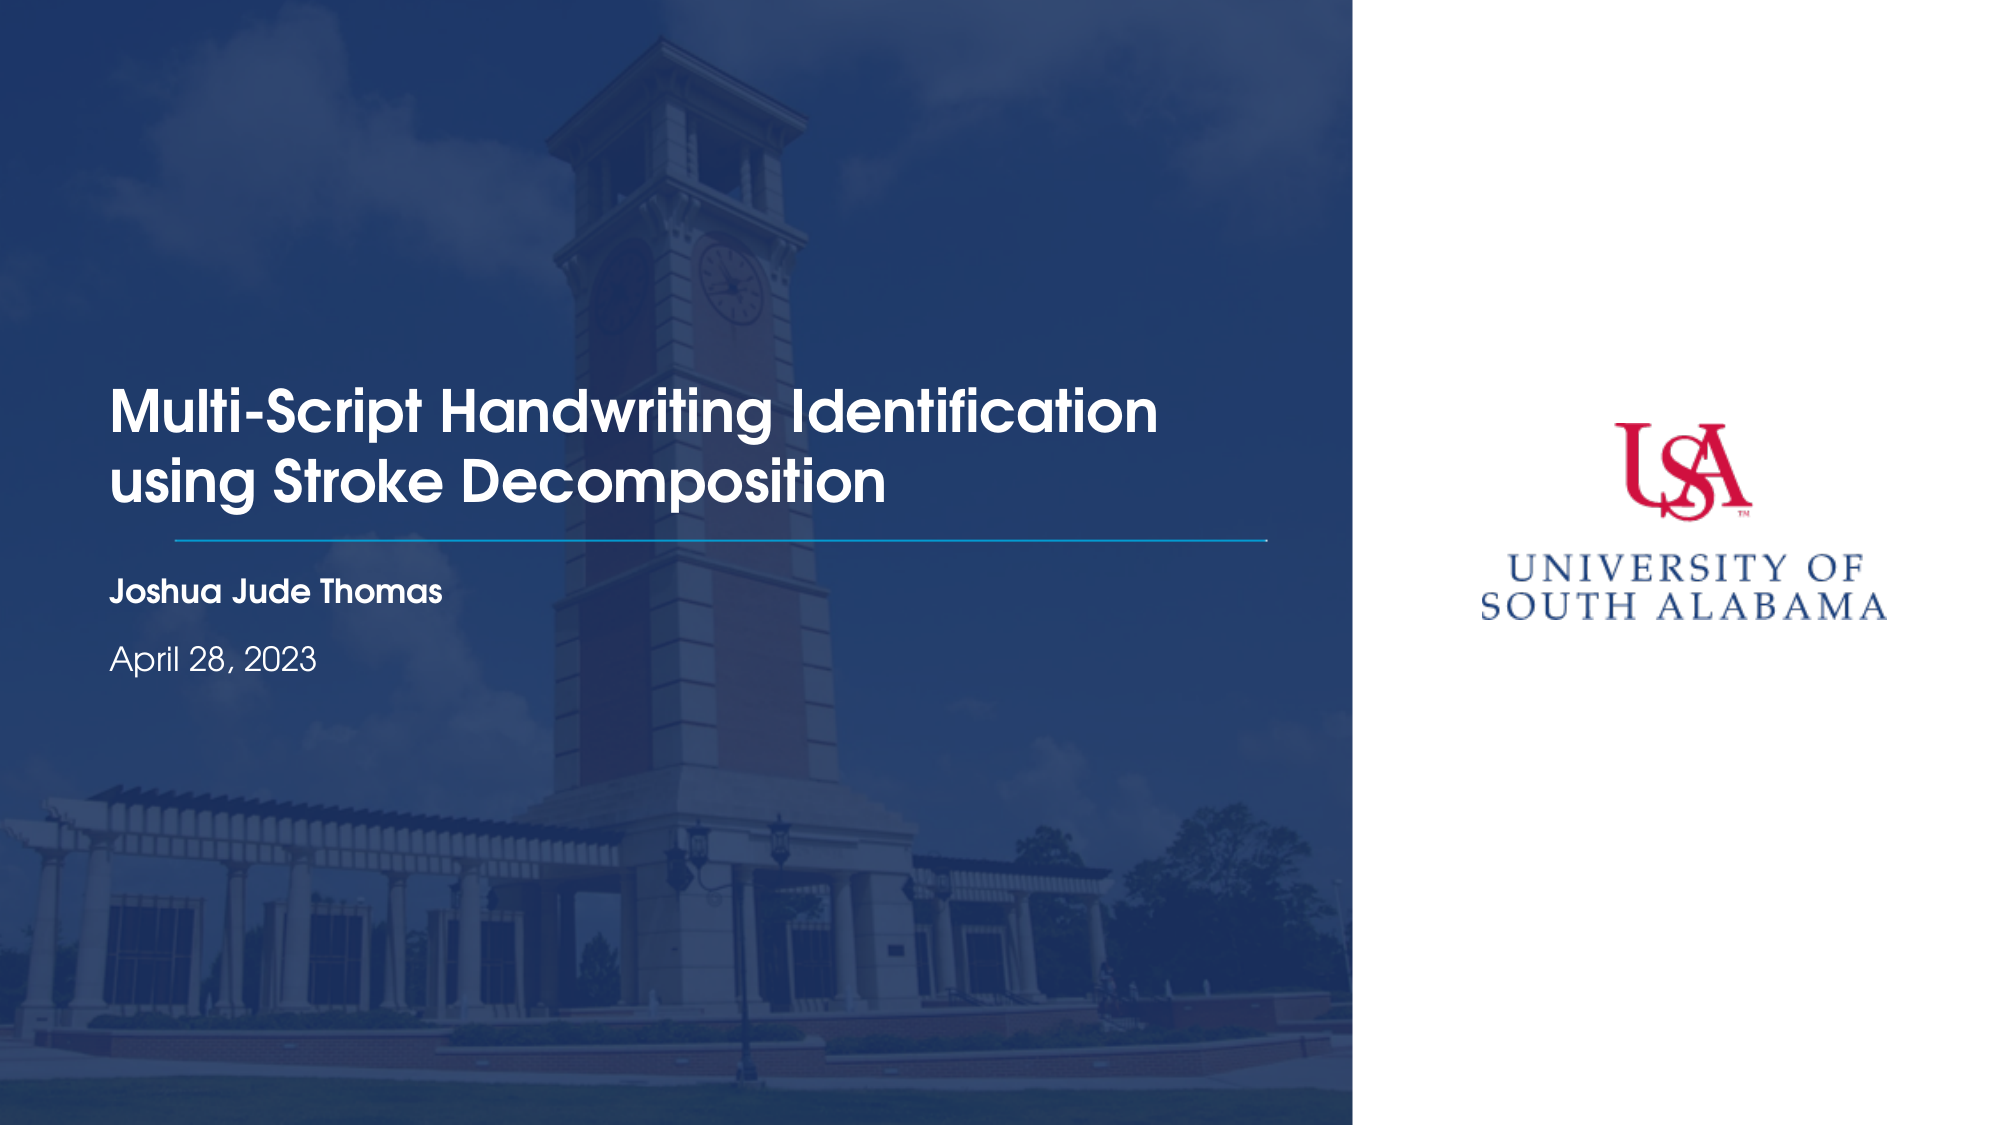

# Multi-Script Handwriting Identification using Stroke Decomposition
Joshua Jude Thomas
April 28, 2023